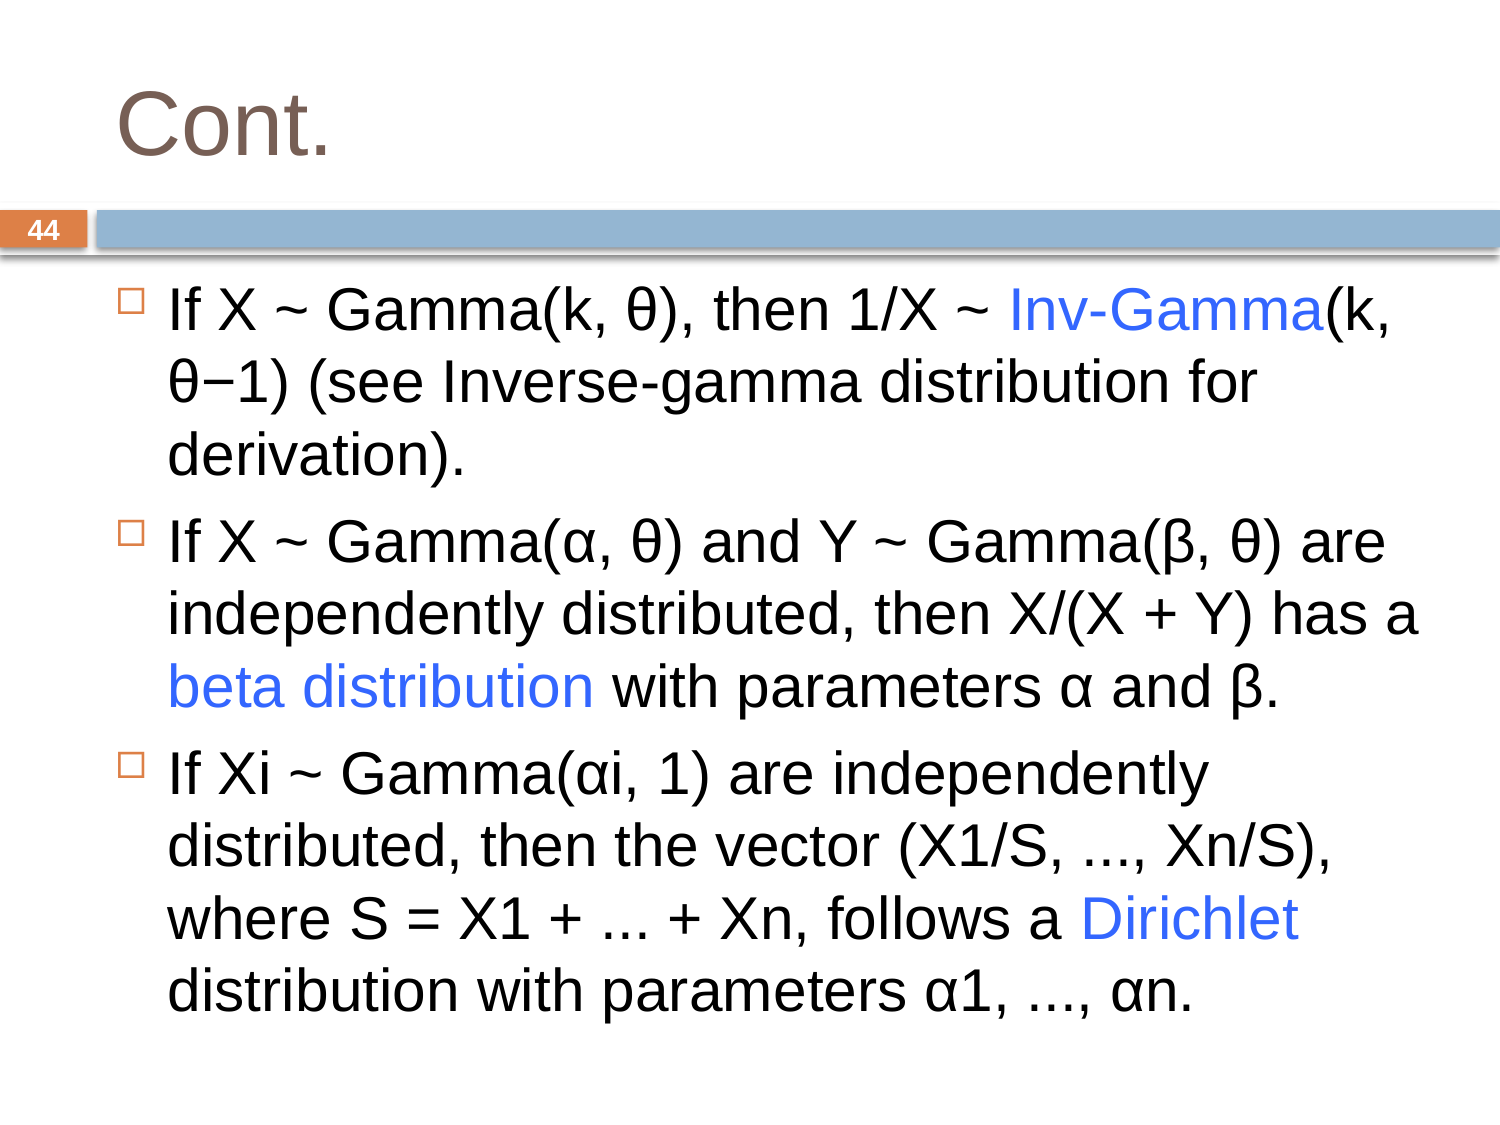

# Cont.
44
If X ~ Gamma(k, θ), then 1/X ~ Inv-Gamma(k, θ−1) (see Inverse-gamma distribution for derivation).
If X ~ Gamma(α, θ) and Y ~ Gamma(β, θ) are independently distributed, then X/(X + Y) has a beta distribution with parameters α and β.
If Xi ~ Gamma(αi, 1) are independently distributed, then the vector (X1/S, ..., Xn/S), where S = X1 + ... + Xn, follows a Dirichlet distribution with parameters α1, ..., αn.